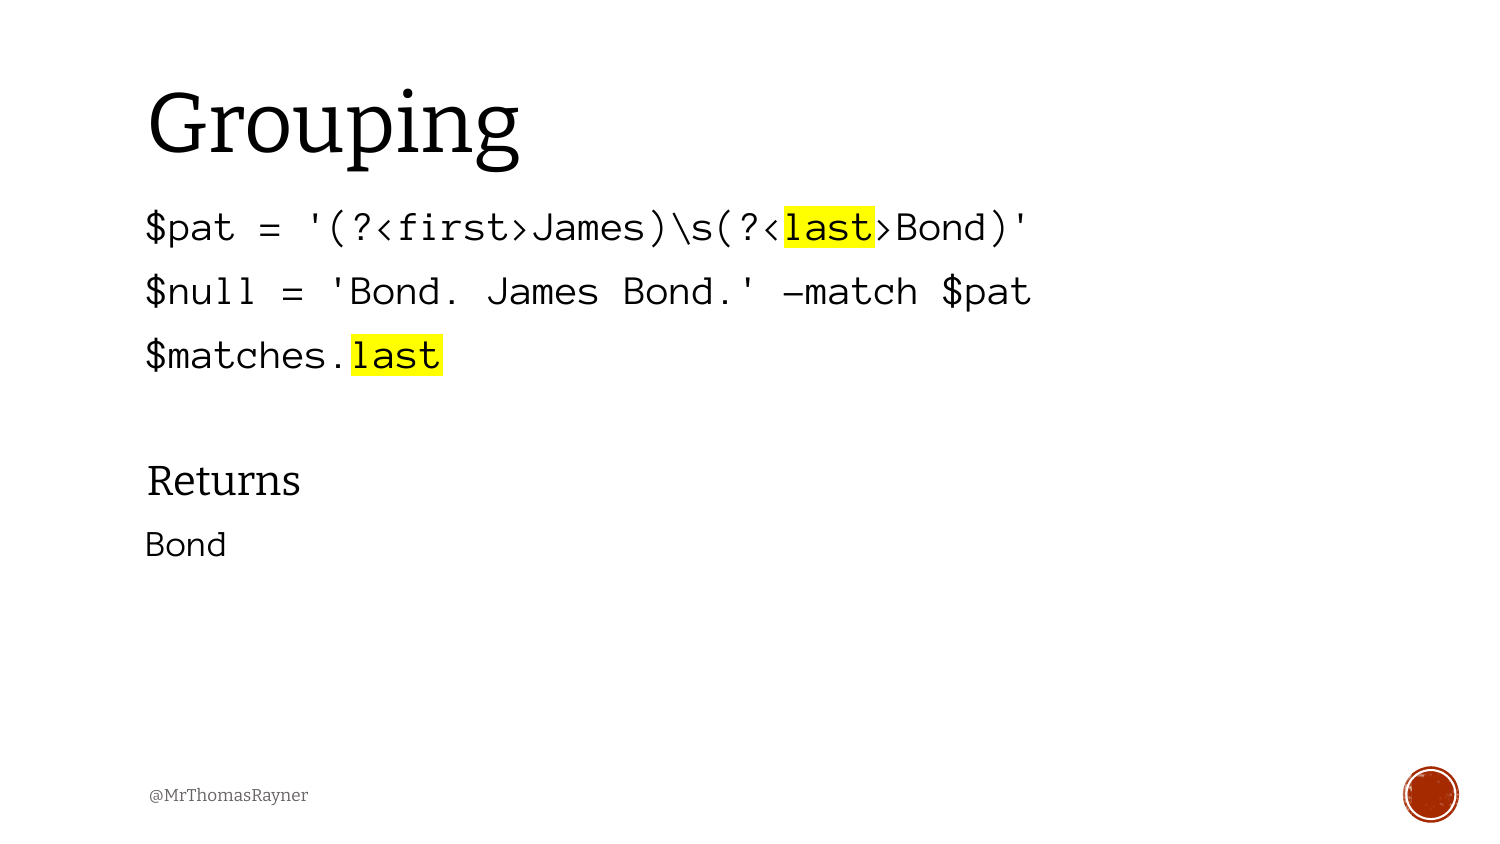

# Grouping
$pat = '(?<first>James)\s(?<last>Bond)'
$null = 'Bond. James Bond.' -match $pat
$matches.last

Returns
Bond
@MrThomasRayner